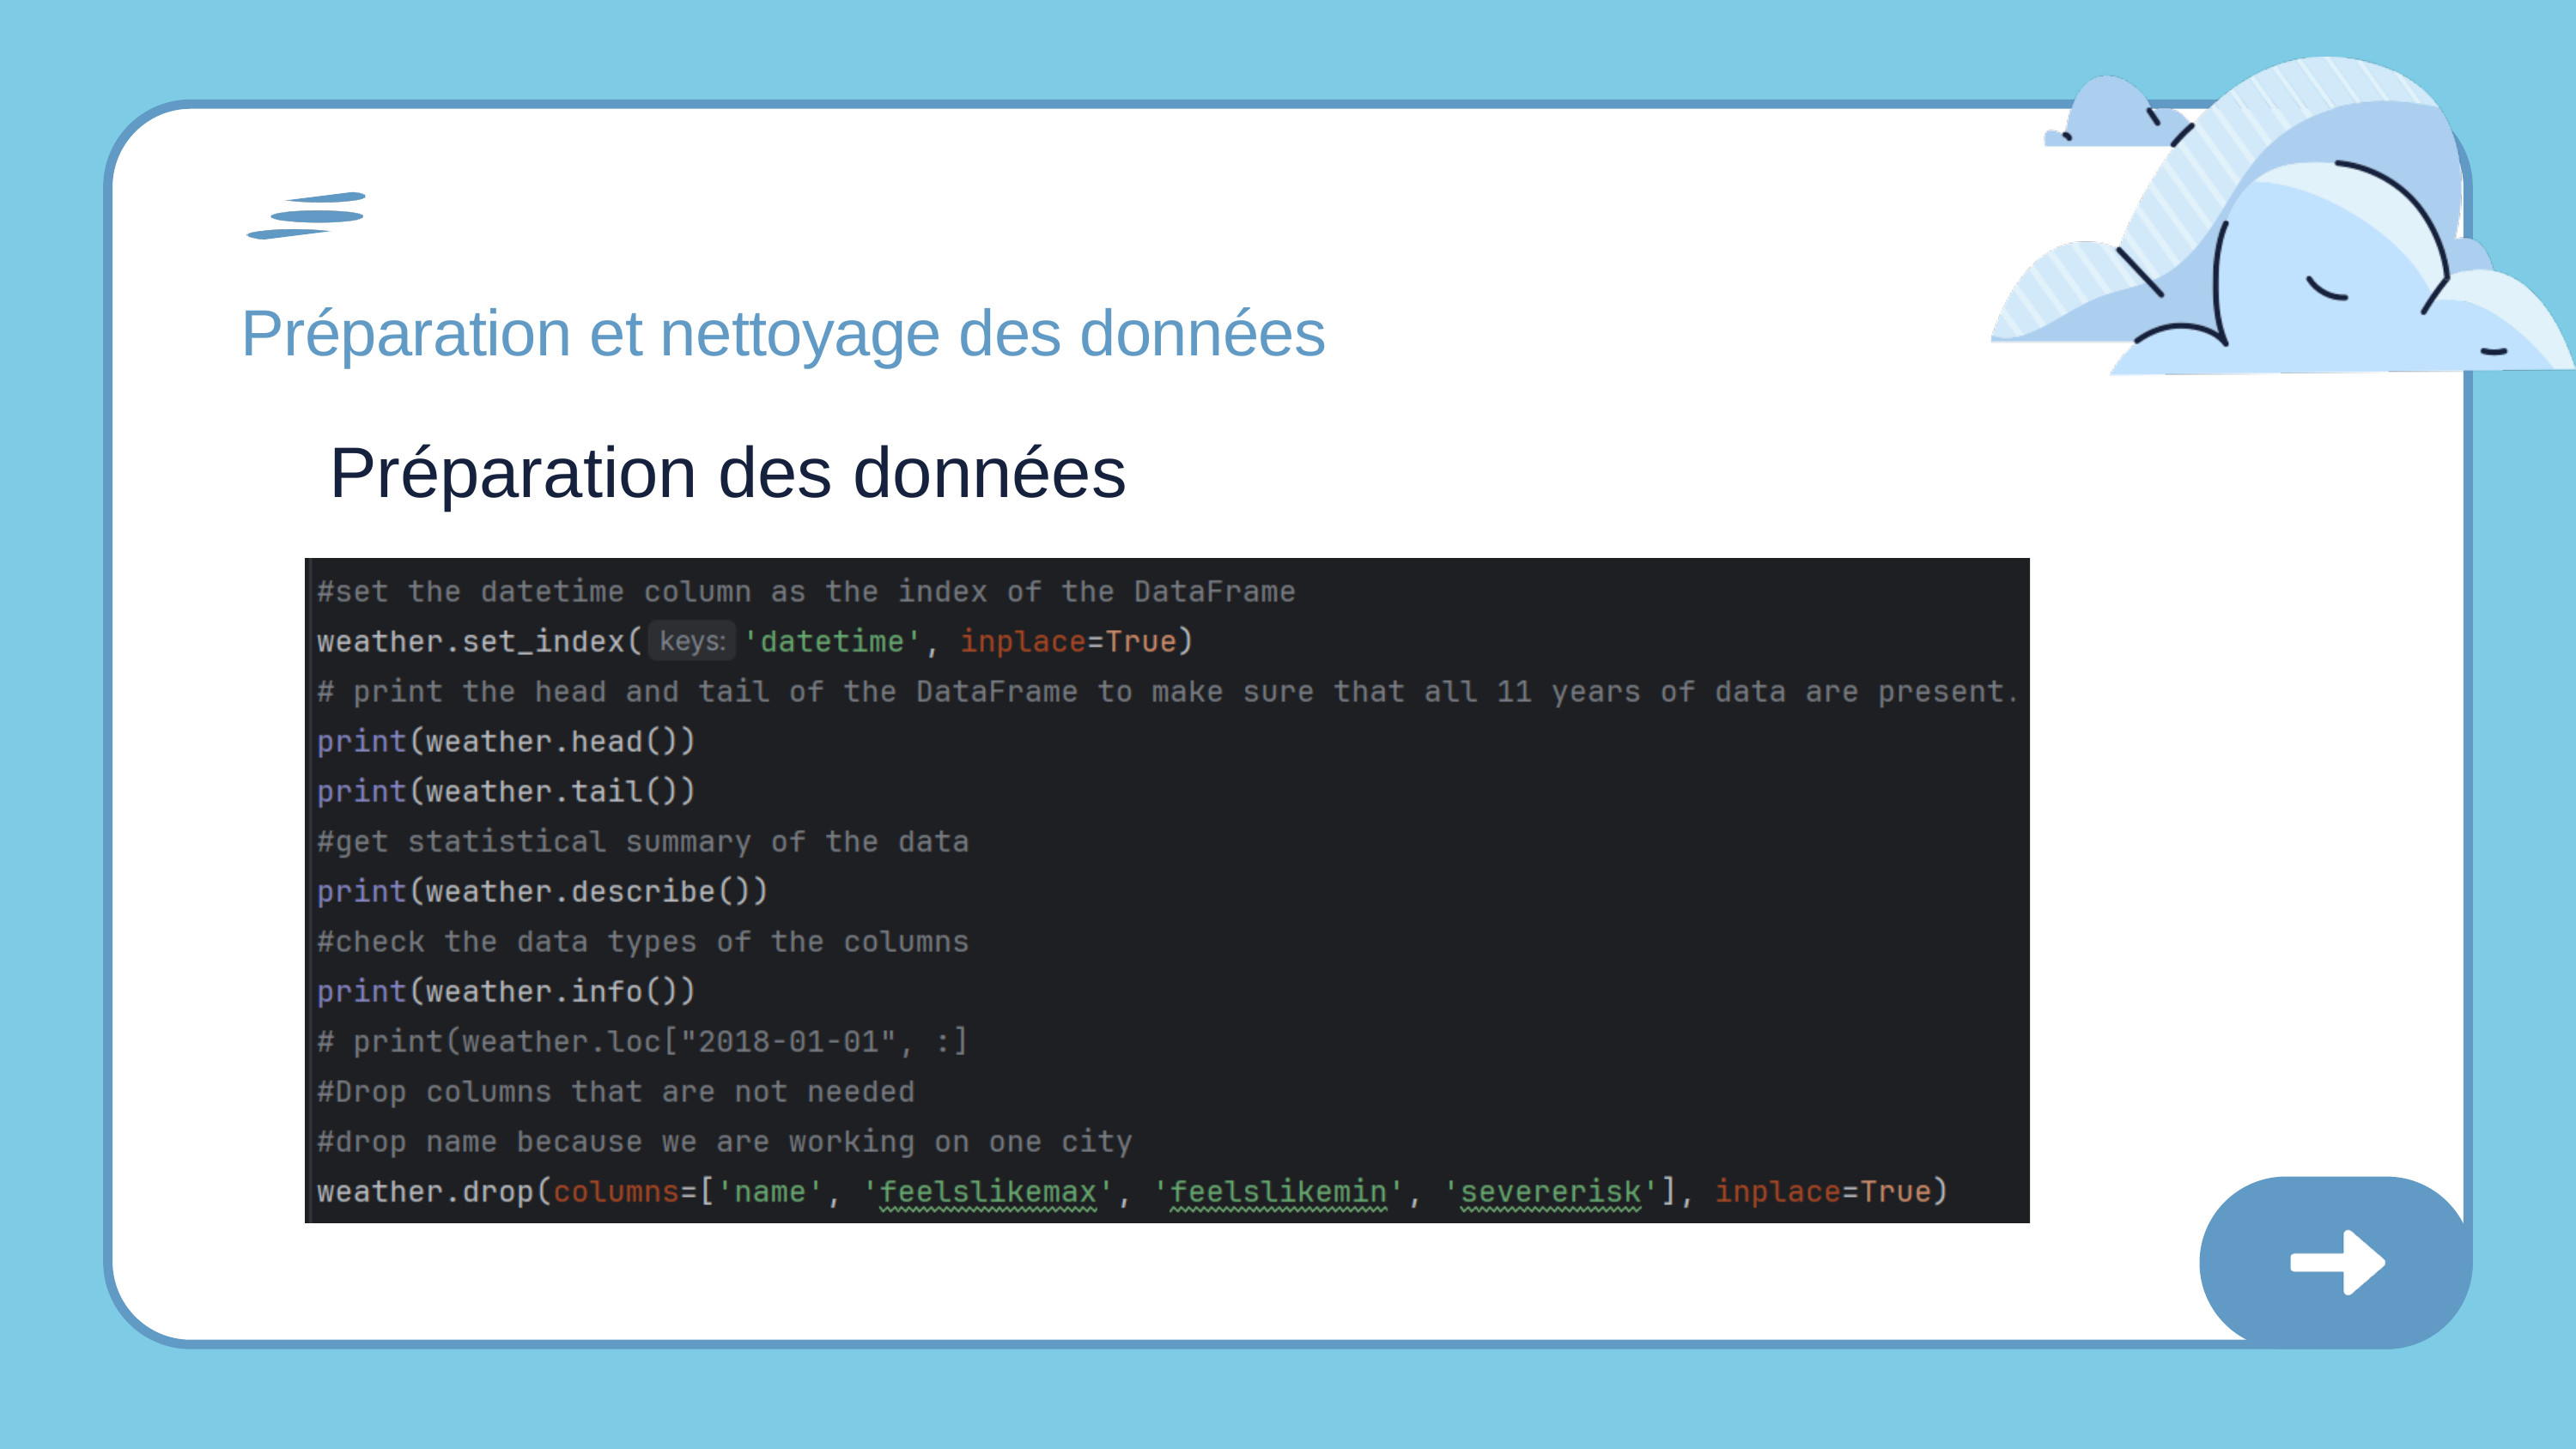

Préparation et nettoyage des données
Préparation des données